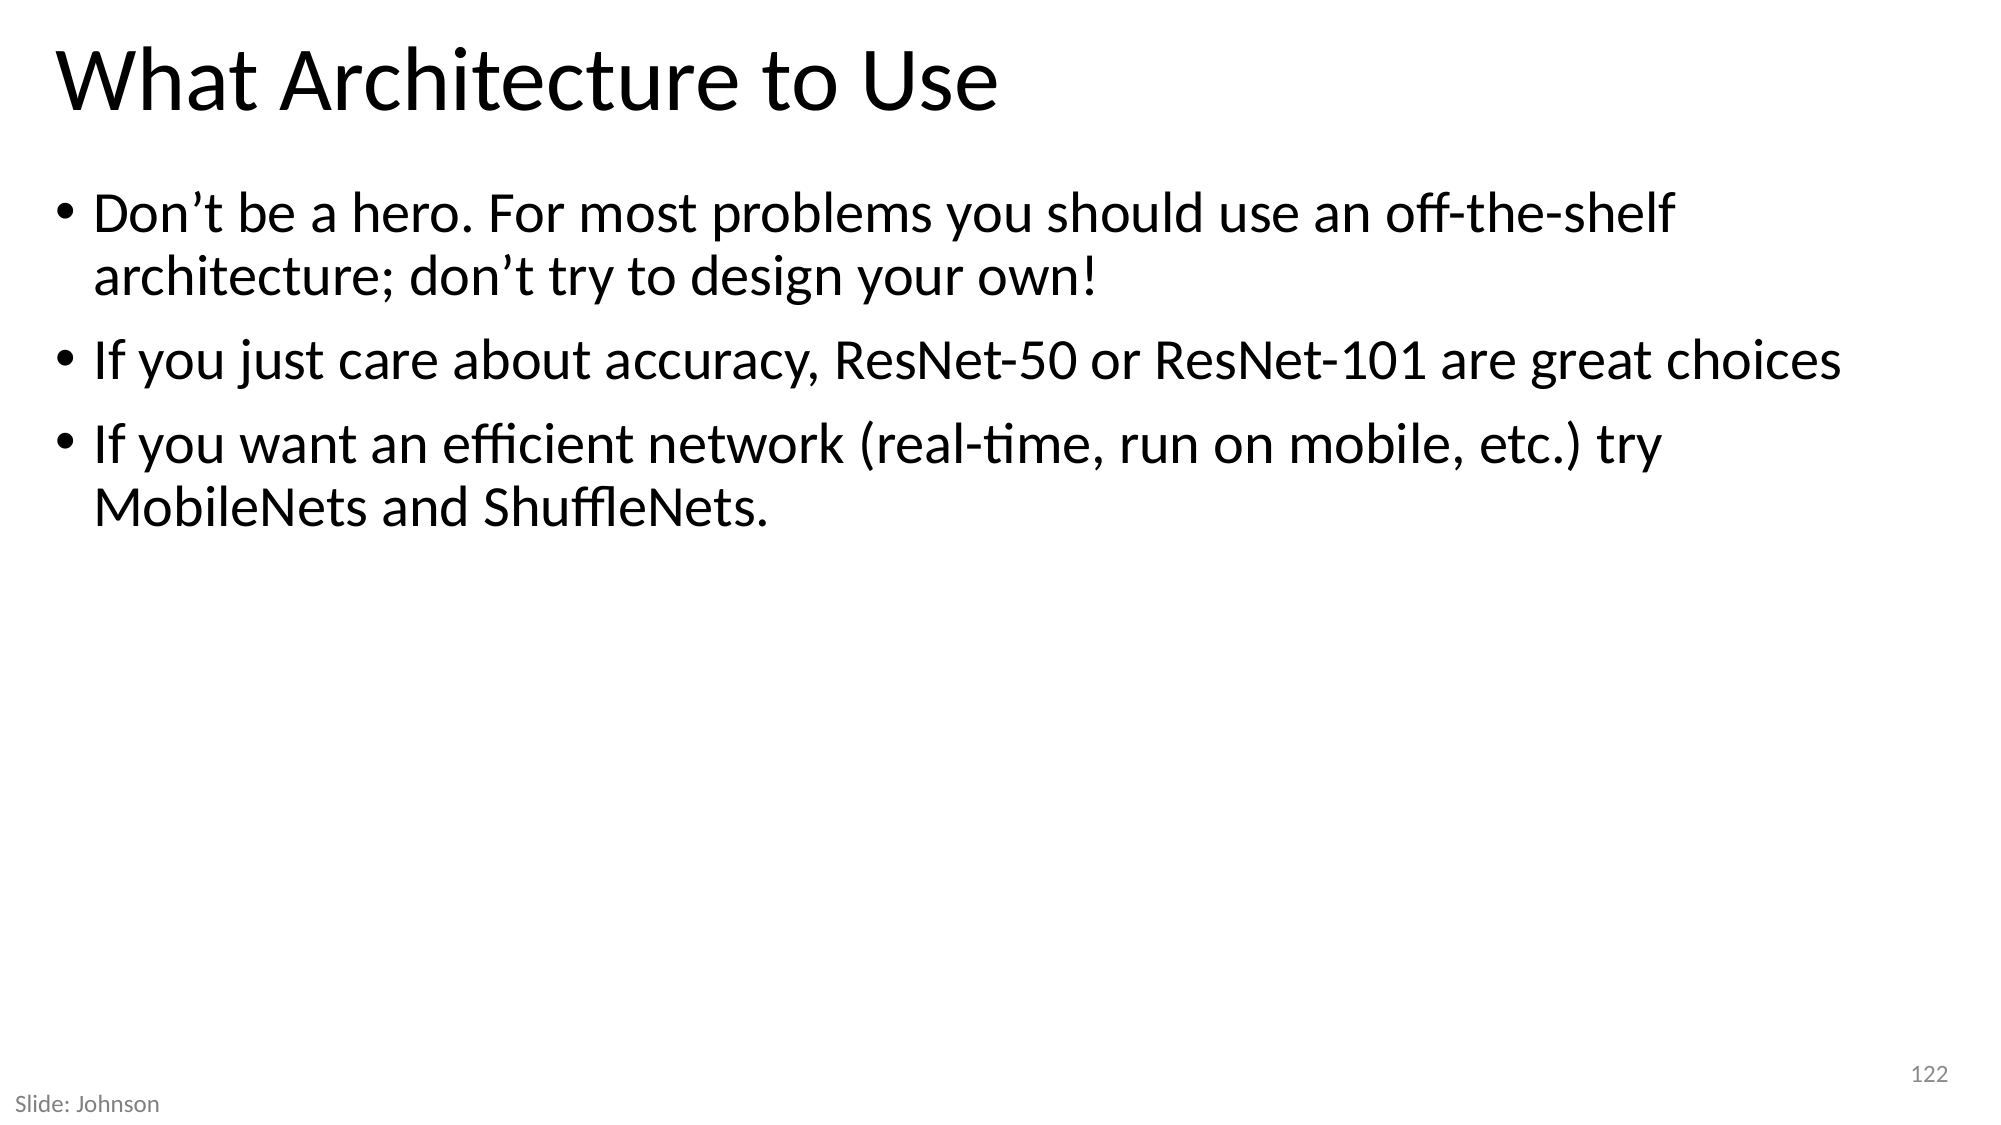

# What Architecture to Use
Don’t be a hero. For most problems you should use an off-the-shelf architecture; don’t try to design your own!
If you just care about accuracy, ResNet-50 or ResNet-101 are great choices
If you want an efficient network (real-time, run on mobile, etc.) try MobileNets and ShuffleNets.
122
Slide: Johnson